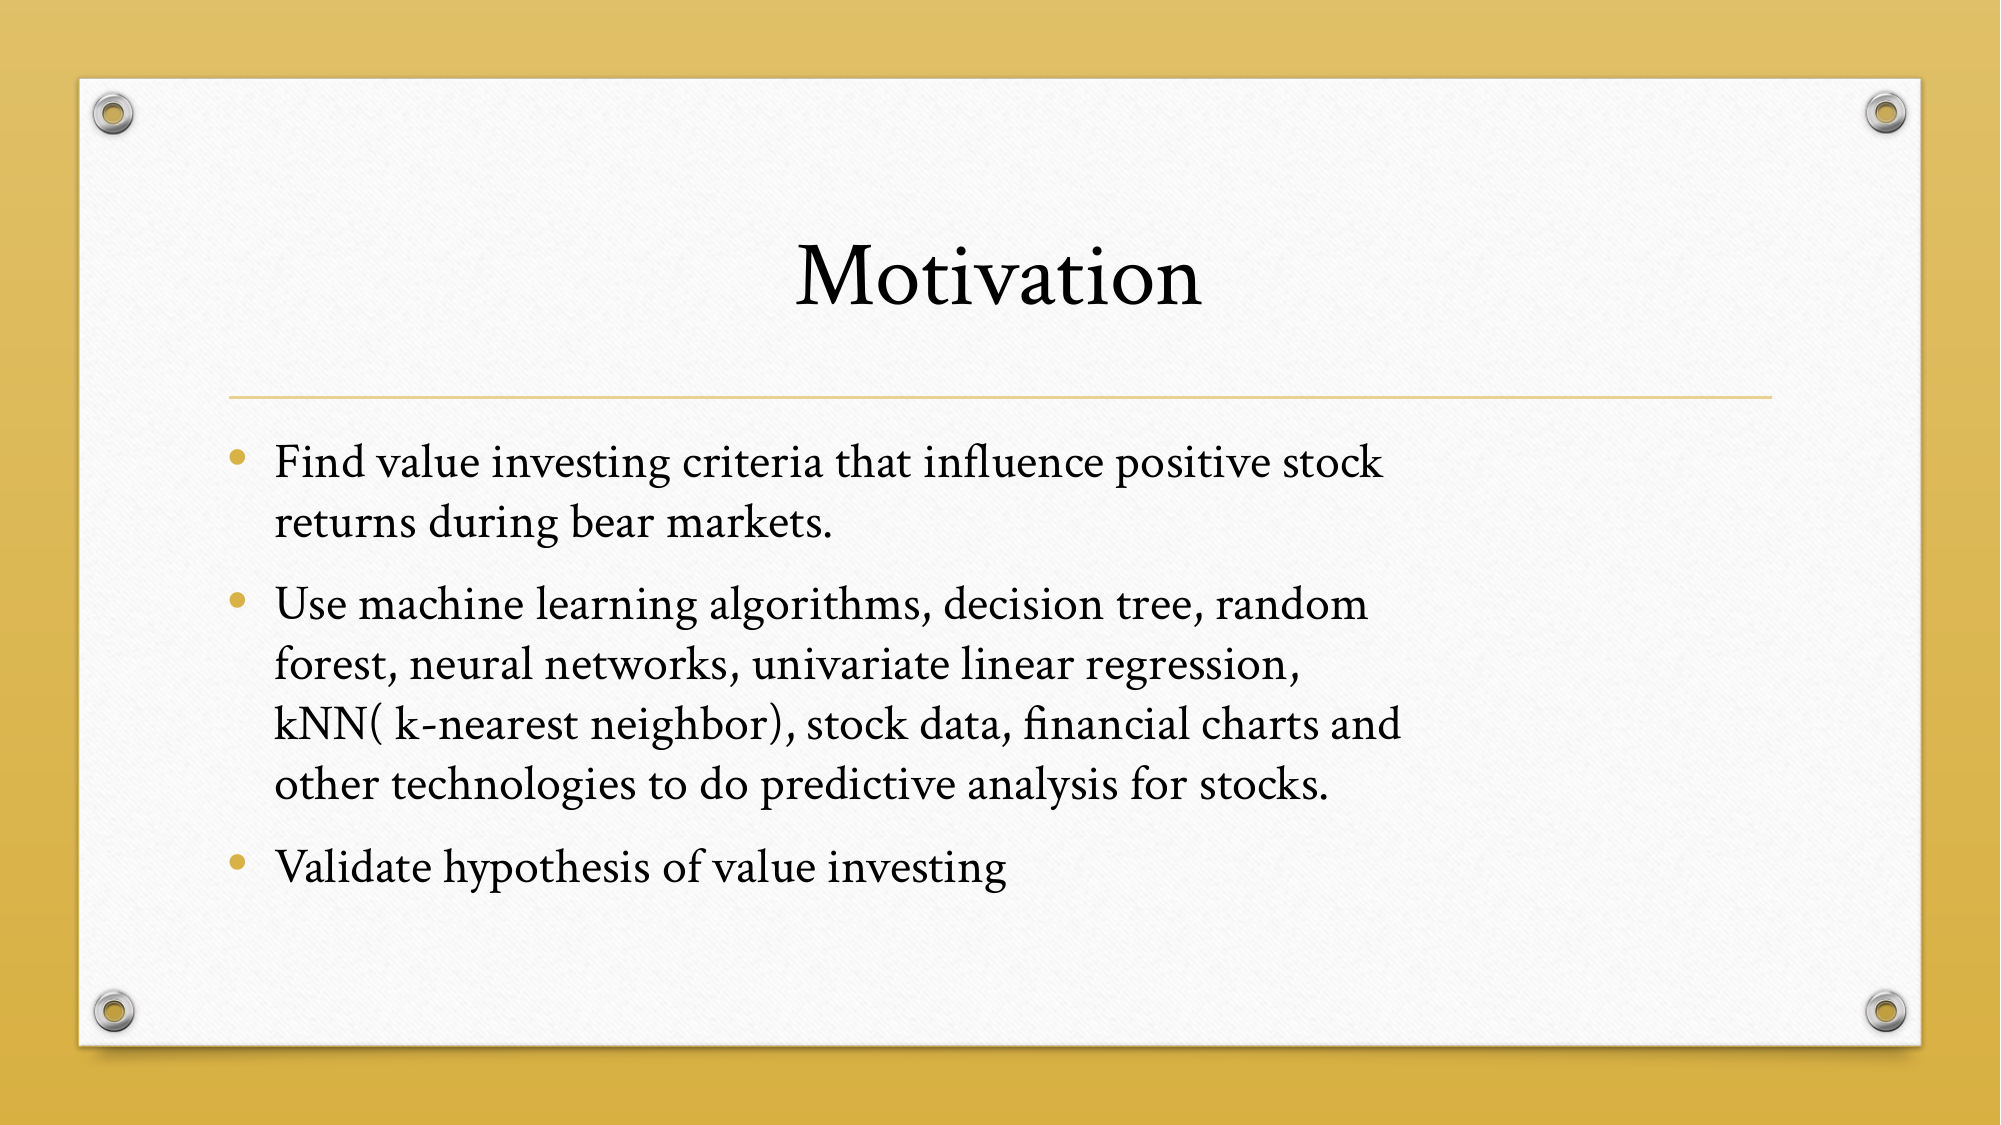

# Motivation
Find value investing criteria that influence positive stock returns during bear markets.
Use machine learning algorithms, decision tree, random forest, neural networks, univariate linear regression, kNN( k-nearest neighbor), stock data, financial charts and other technologies to do predictive analysis for stocks.
Validate hypothesis of value investing